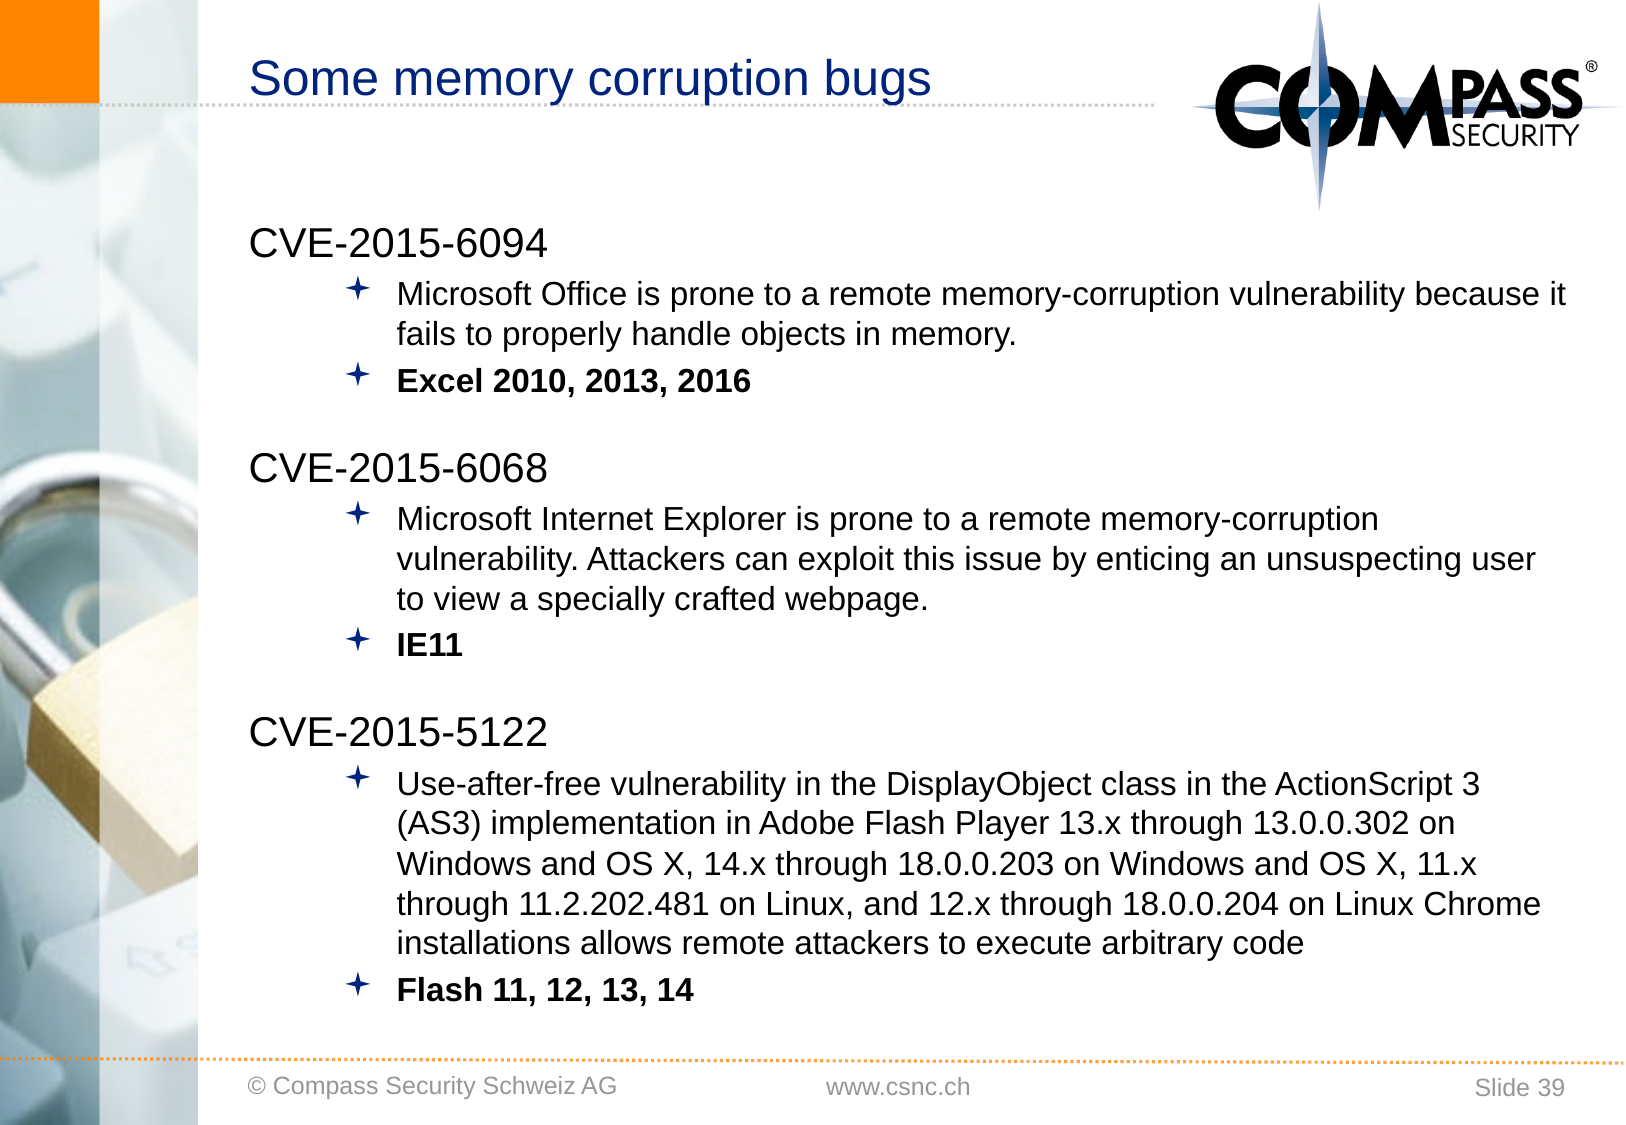

# Some memory corruption bugs
CVE-2015-6094
Microsoft Office is prone to a remote memory-corruption vulnerability because it fails to properly handle objects in memory.
Excel 2010, 2013, 2016
CVE-2015-6068
Microsoft Internet Explorer is prone to a remote memory-corruption vulnerability. Attackers can exploit this issue by enticing an unsuspecting user to view a specially crafted webpage.
IE11
CVE-2015-5122
Use-after-free vulnerability in the DisplayObject class in the ActionScript 3 (AS3) implementation in Adobe Flash Player 13.x through 13.0.0.302 on Windows and OS X, 14.x through 18.0.0.203 on Windows and OS X, 11.x through 11.2.202.481 on Linux, and 12.x through 18.0.0.204 on Linux Chrome installations allows remote attackers to execute arbitrary code
Flash 11, 12, 13, 14